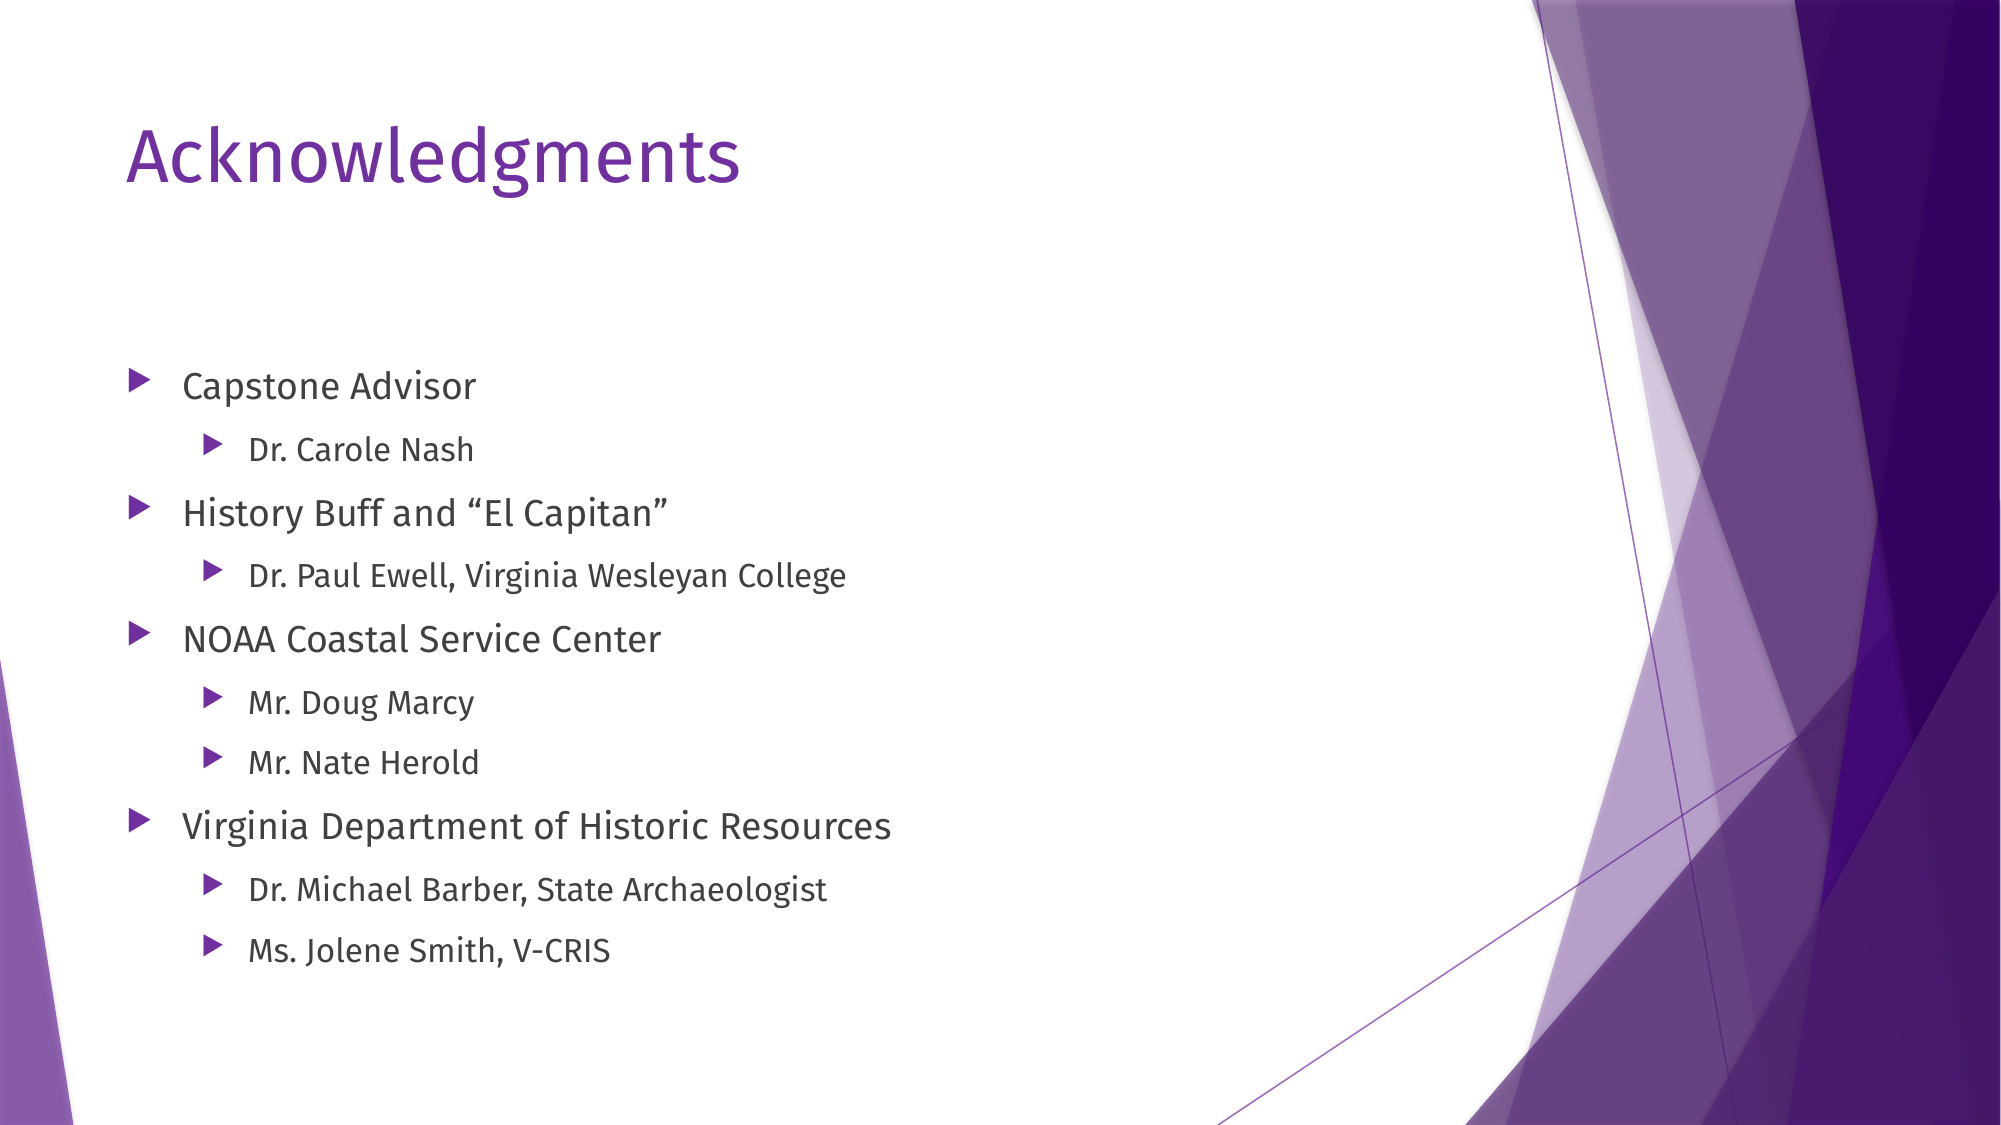

# Acknowledgments
Capstone Advisor
Dr. Carole Nash
History Buff and “El Capitan”
Dr. Paul Ewell, Virginia Wesleyan College
NOAA Coastal Service Center
Mr. Doug Marcy
Mr. Nate Herold
Virginia Department of Historic Resources
Dr. Michael Barber, State Archaeologist
Ms. Jolene Smith, V-CRIS